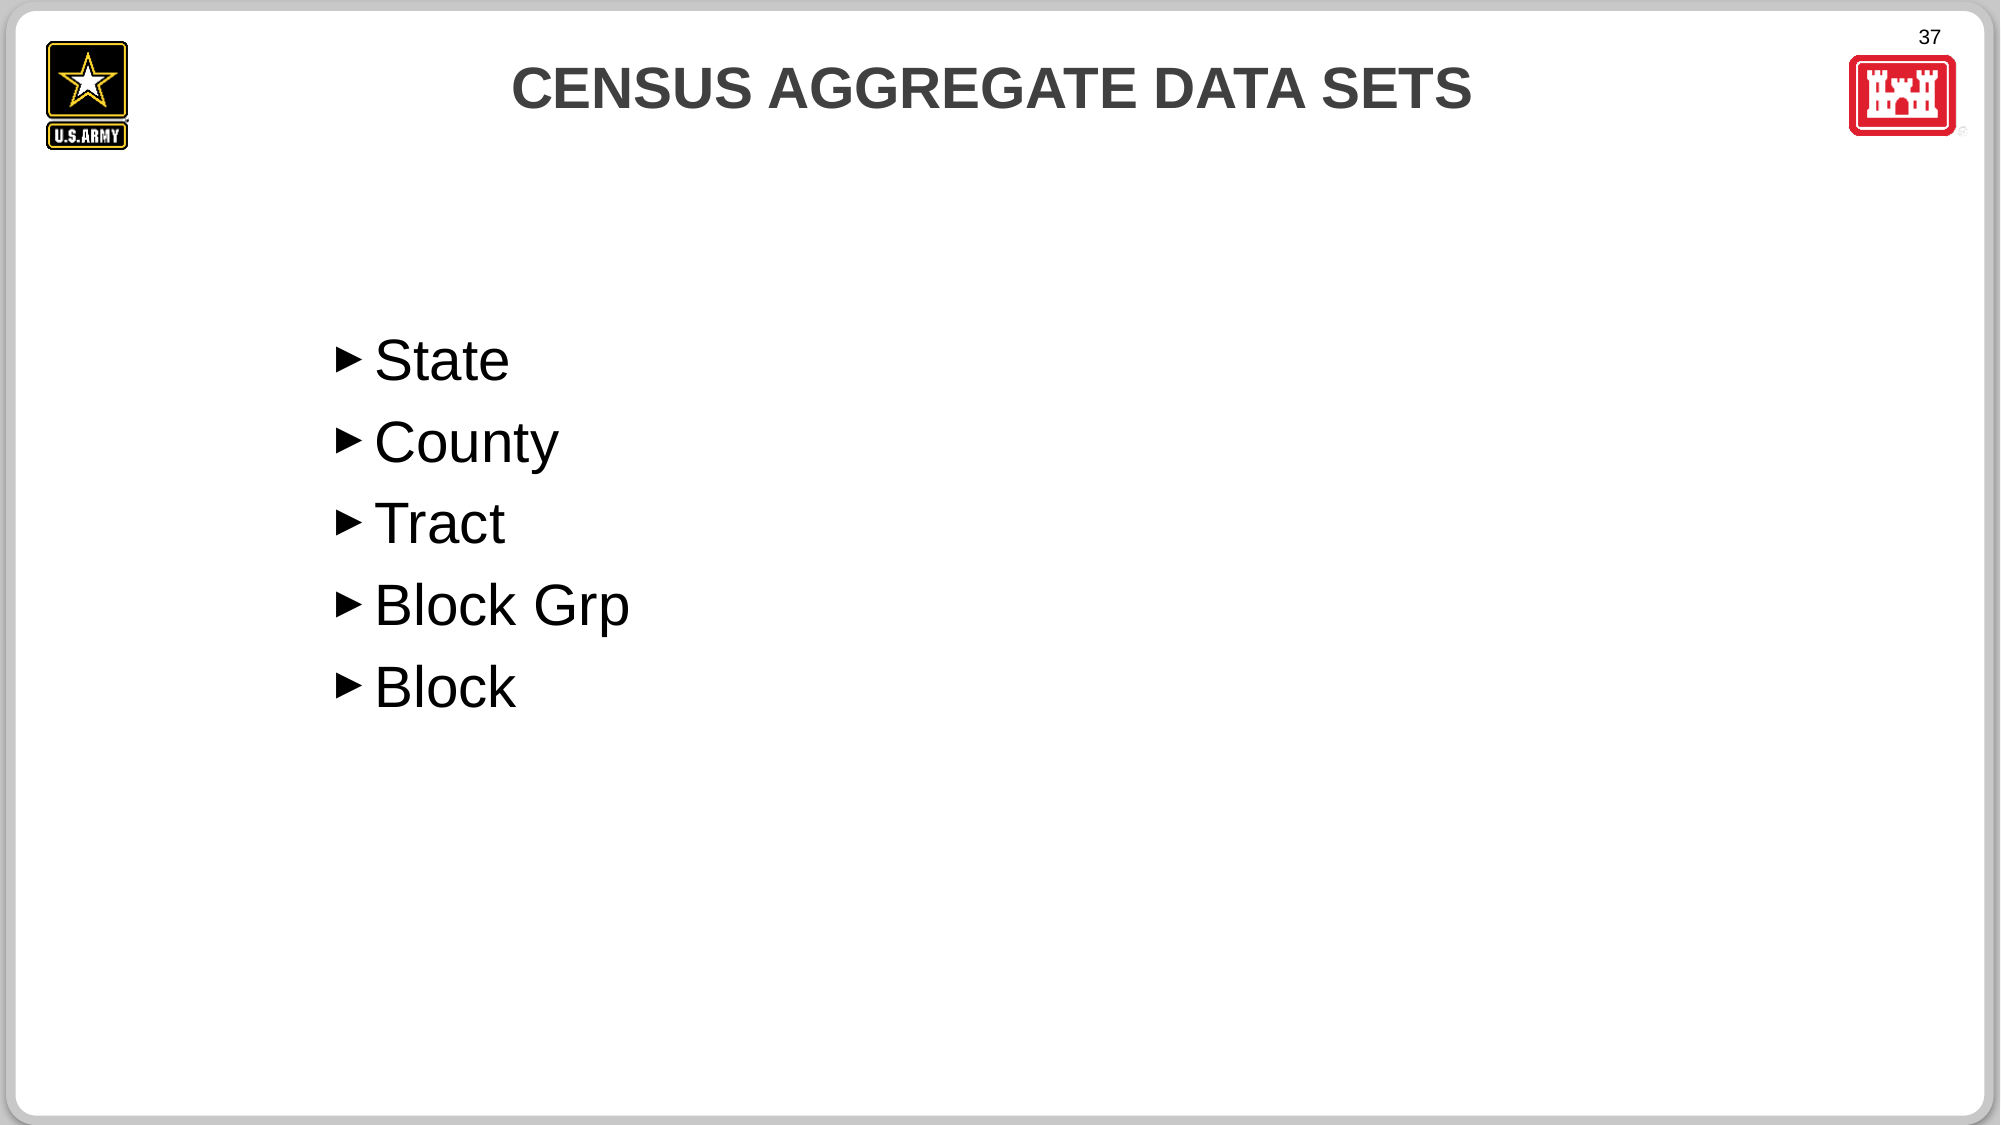

# Census aggregate Data Sets

State
County
Tract
Block Grp
Block